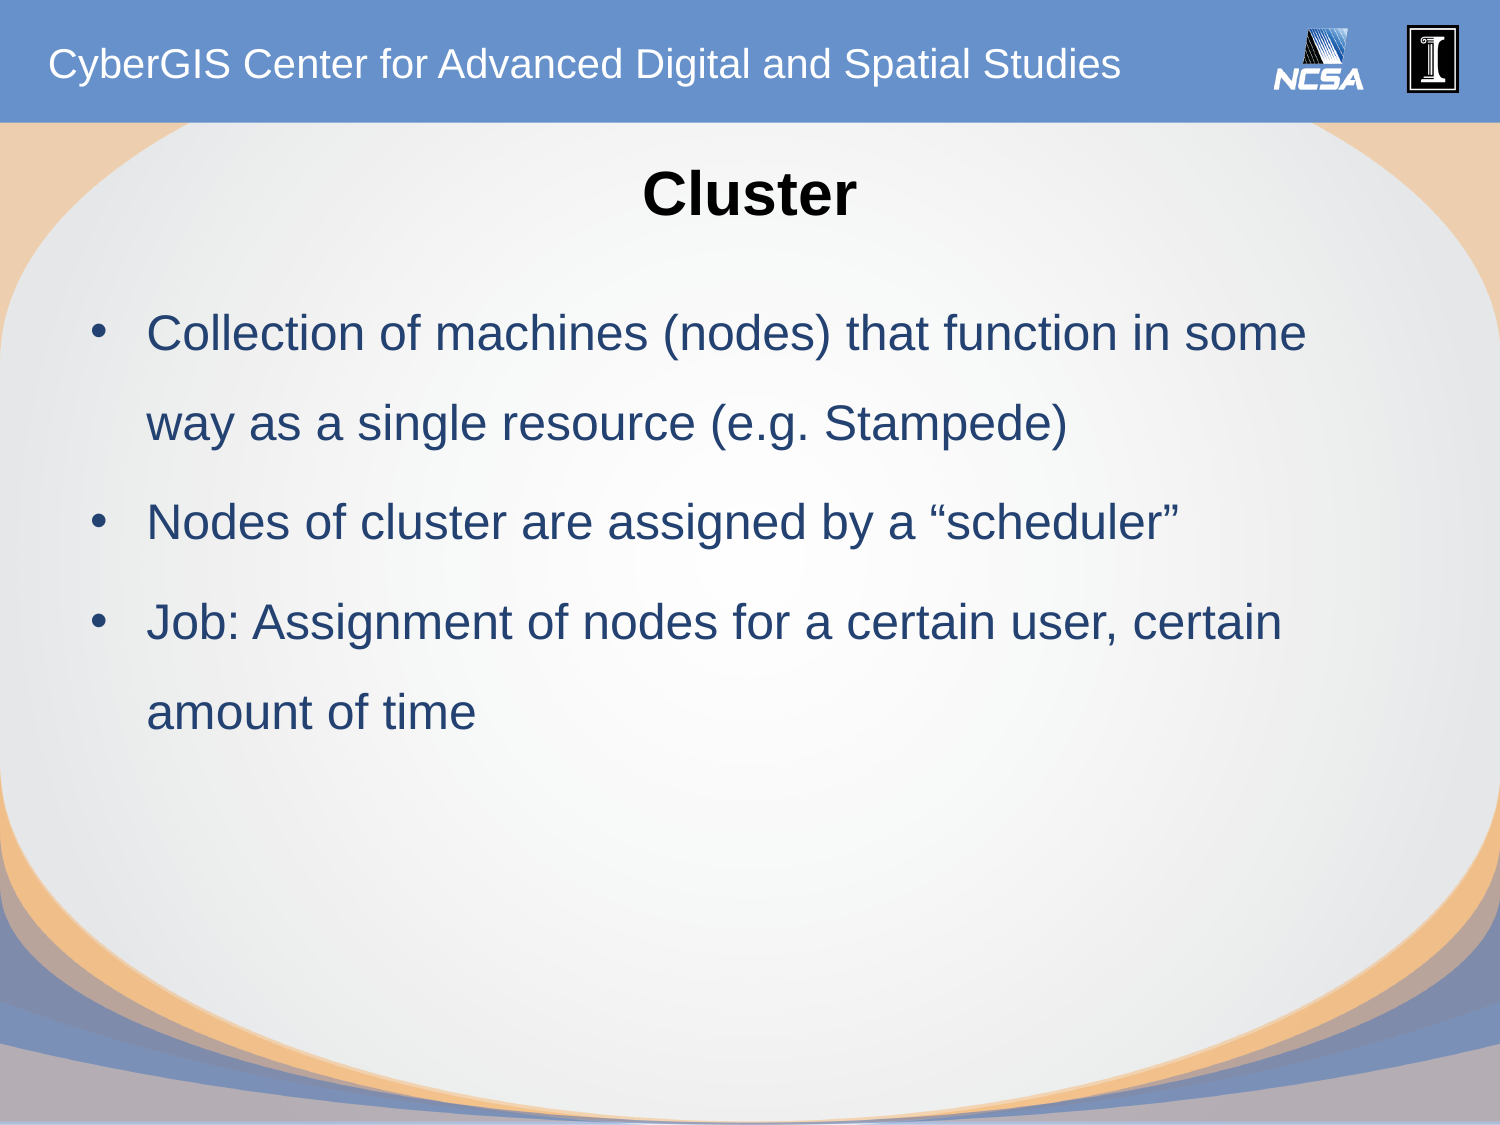

# Cluster
Collection of machines (nodes) that function in some way as a single resource (e.g. Stampede)
Nodes of cluster are assigned by a “scheduler”
Job: Assignment of nodes for a certain user, certain amount of time